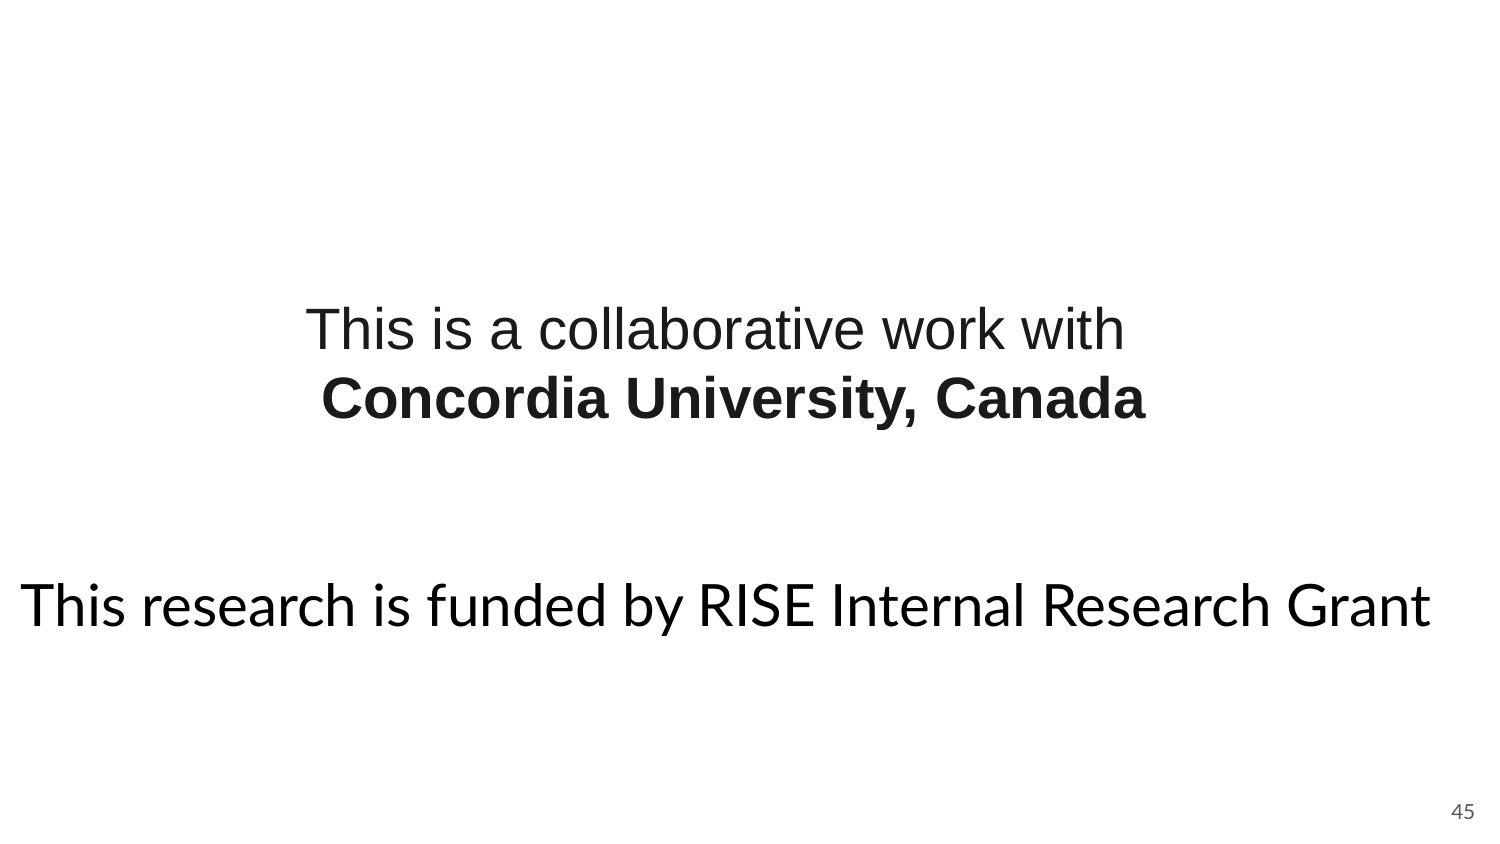

This is a collaborative work with      Concordia University, Canada
This research is funded by RISE Internal Research Grant
45